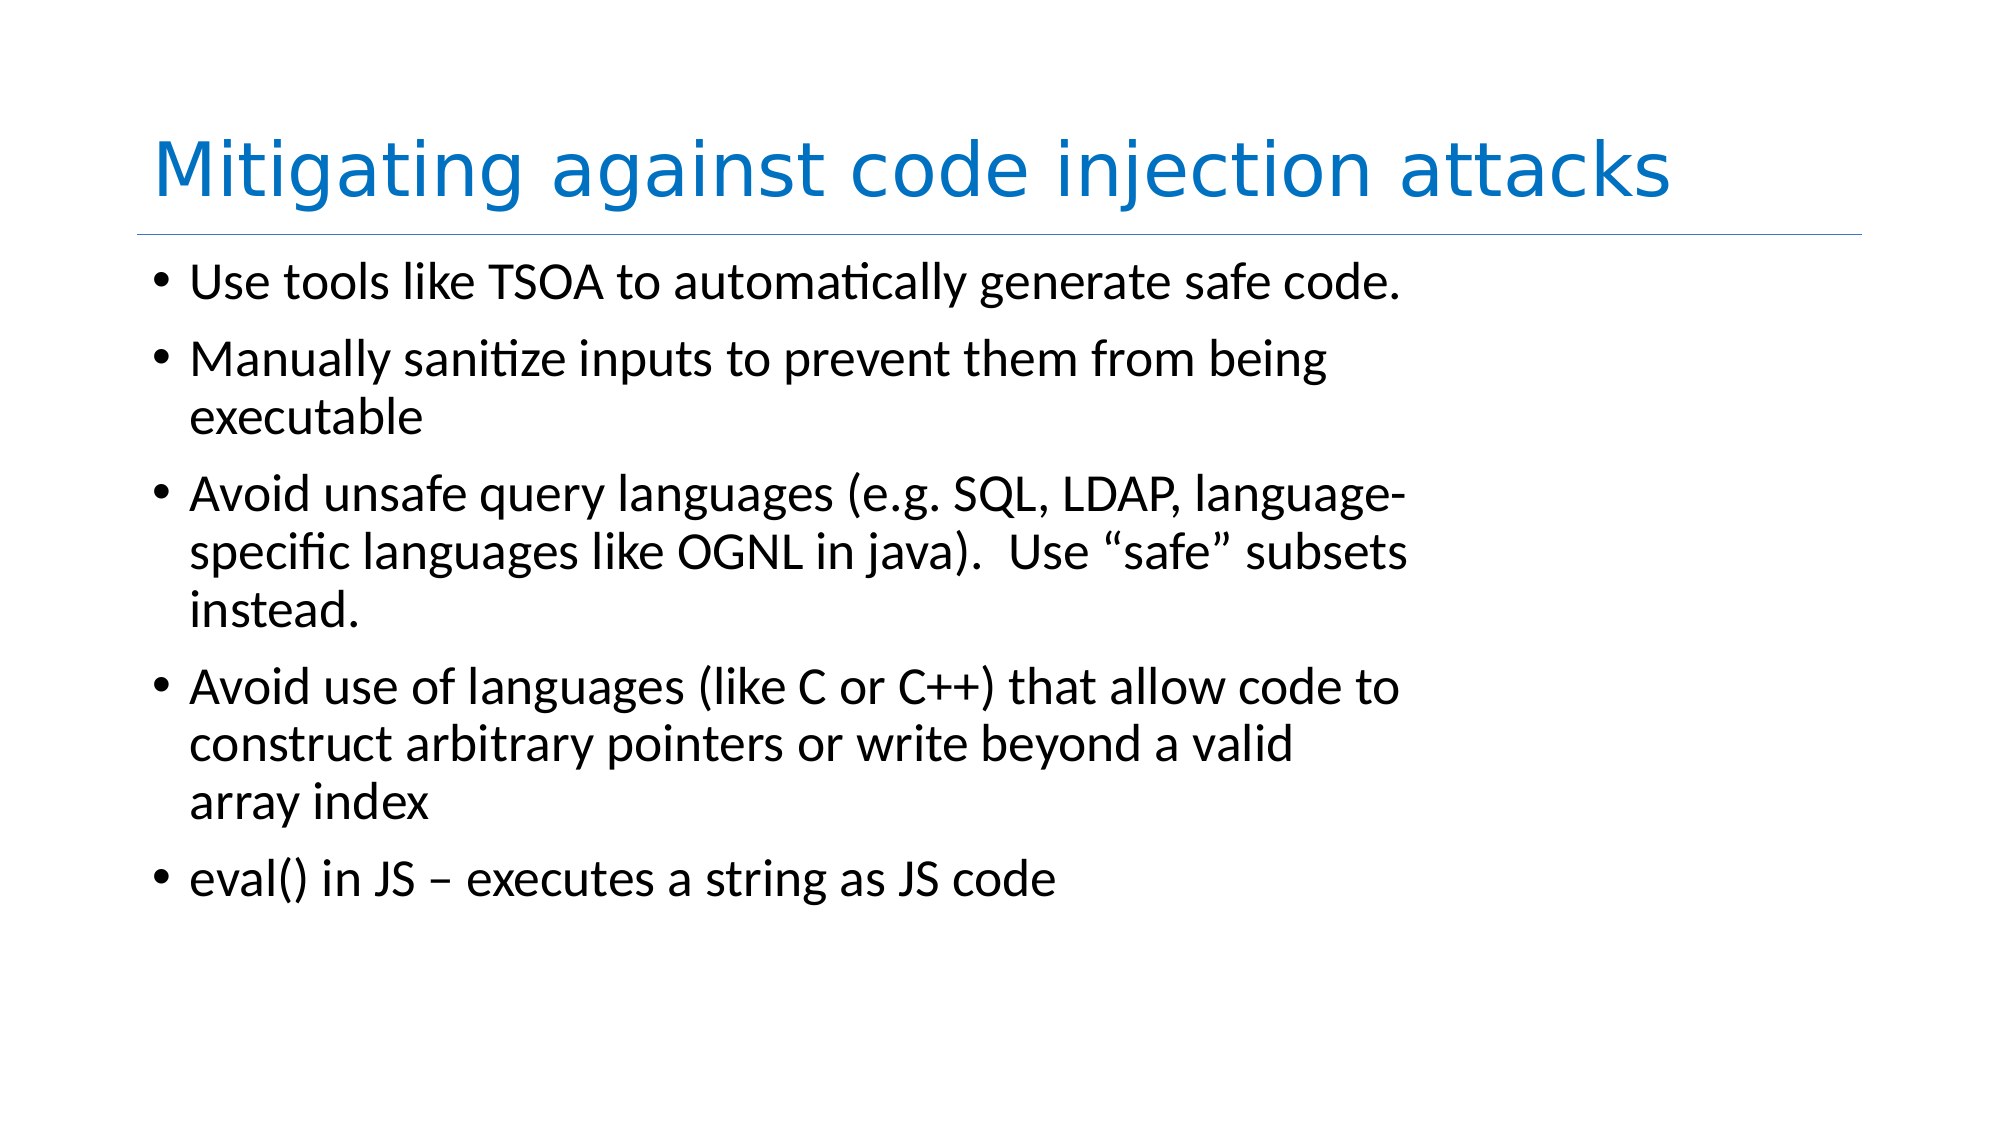

# Mitigating against code injection attacks
Use tools like TSOA to automatically generate safe code.
Manually sanitize inputs to prevent them from being executable
Avoid unsafe query languages (e.g. SQL, LDAP, language-specific languages like OGNL in java).  Use “safe” subsets instead.
Avoid use of languages (like C or C++) that allow code to construct arbitrary pointers or write beyond a valid array index
eval() in JS – executes a string as JS code